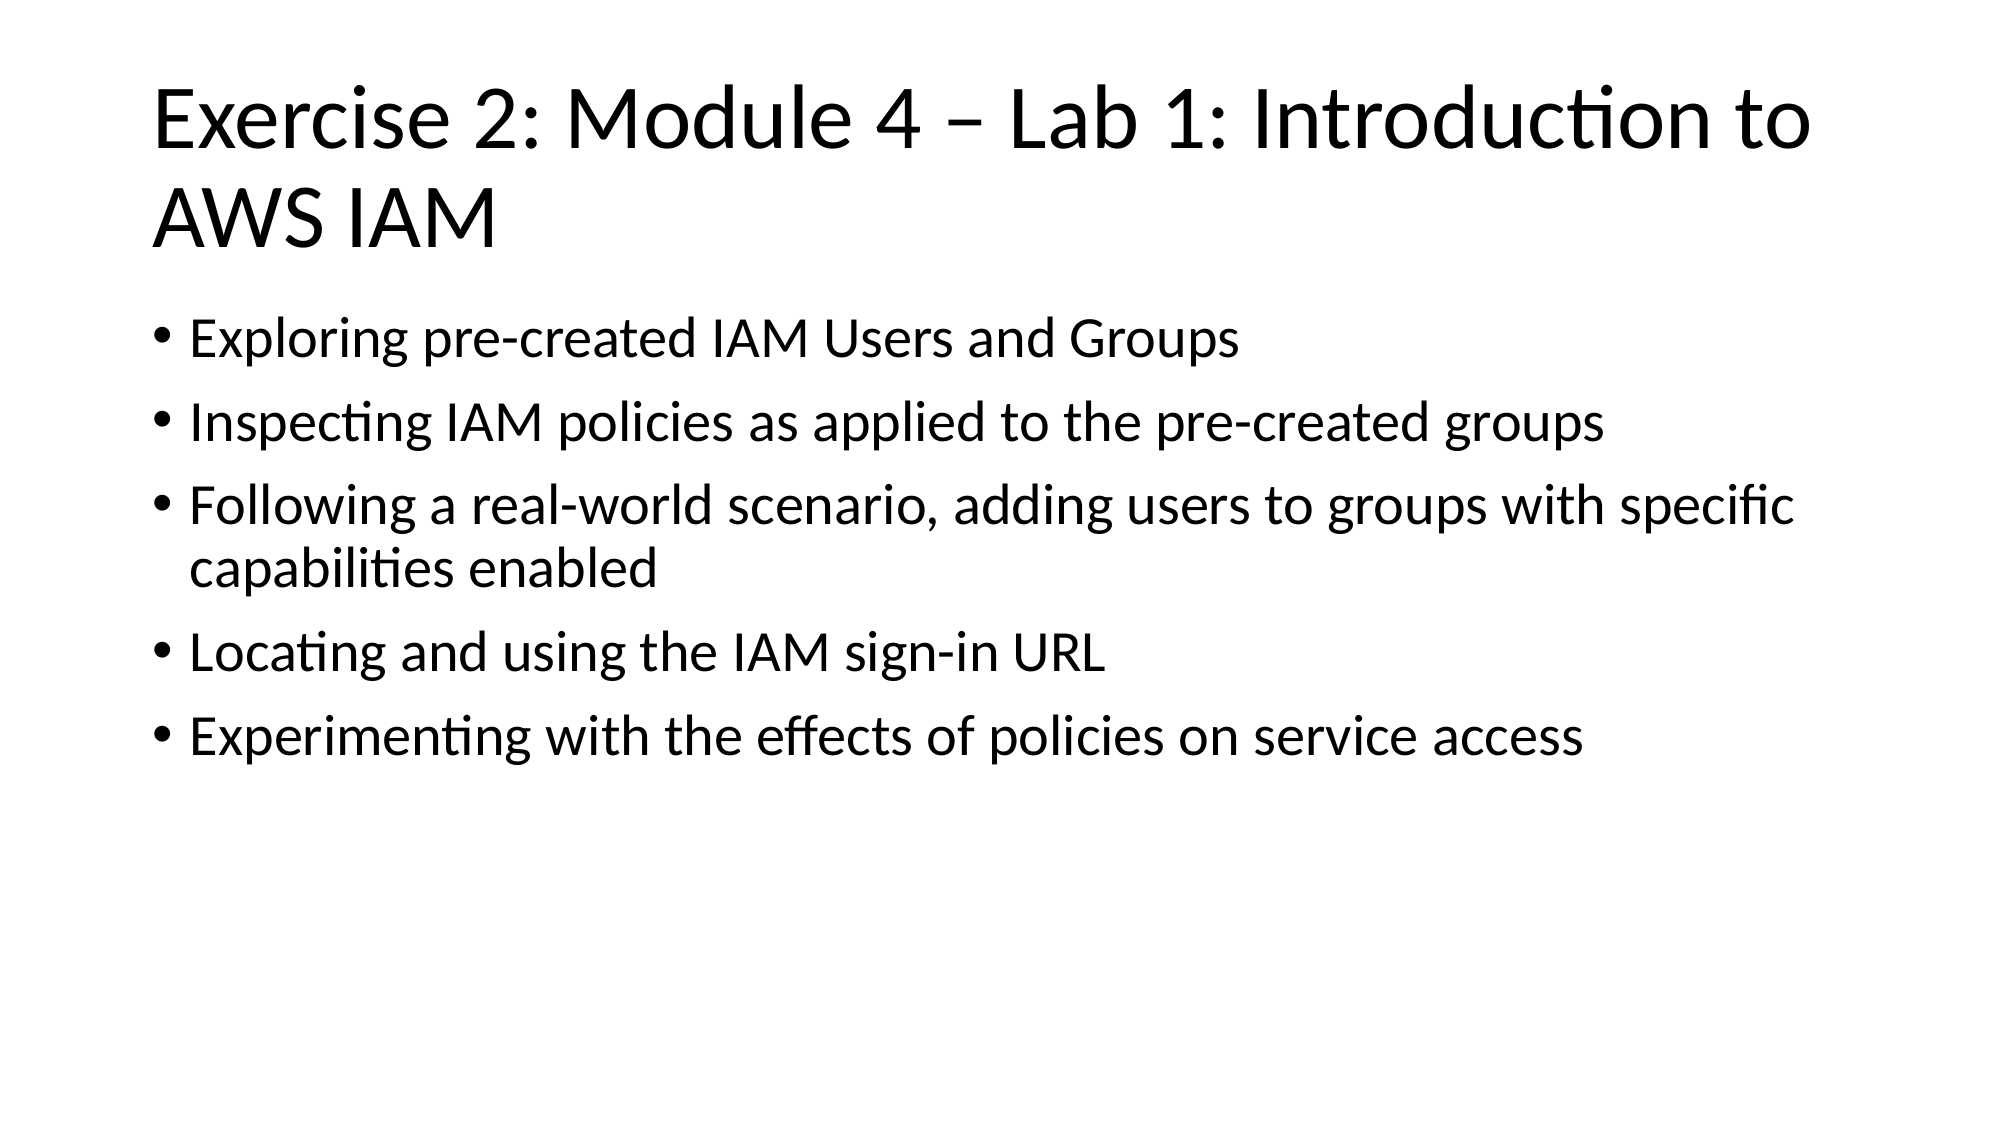

# Exercise 2: Module 4 – Lab 1: Introduction to AWS IAM
Exploring pre-created IAM Users and Groups
Inspecting IAM policies as applied to the pre-created groups
Following a real-world scenario, adding users to groups with specific capabilities enabled
Locating and using the IAM sign-in URL
Experimenting with the effects of policies on service access